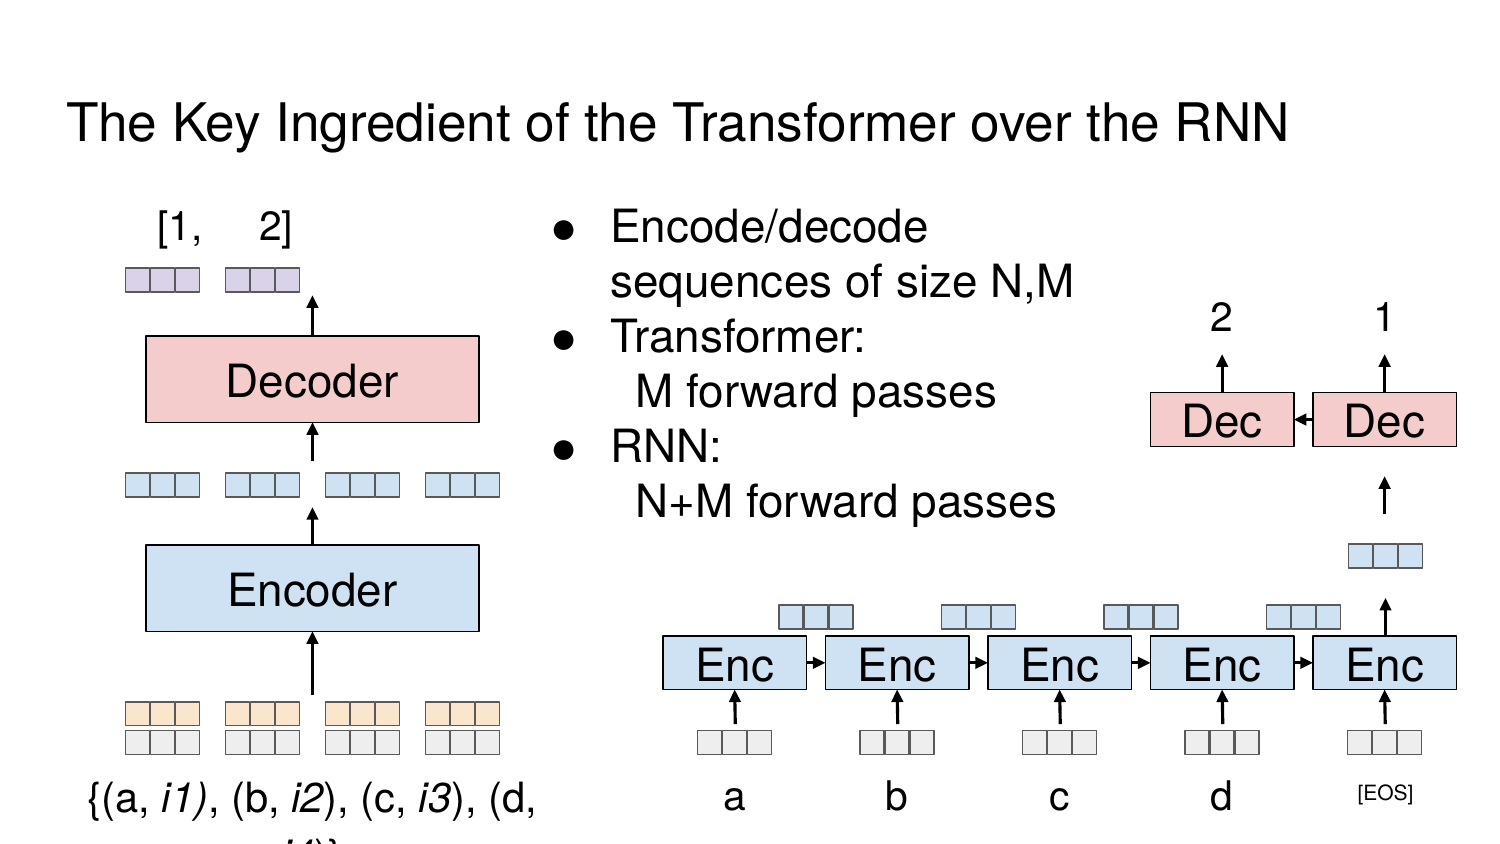

# The Key Ingredient of the Transformer over the RNN
[1,     2]

Decoder

Encoder

{(a, i1), (b, i2), (c, i3), (d, i4)}
Encode/decode sequences of size N,M
Transformer:
  M forward passes
RNN:
  N+M forward passes
2
Dec
1
Dec

Enc

b

Enc
Enc

c
d

Enc

[EOS]
Enc

a